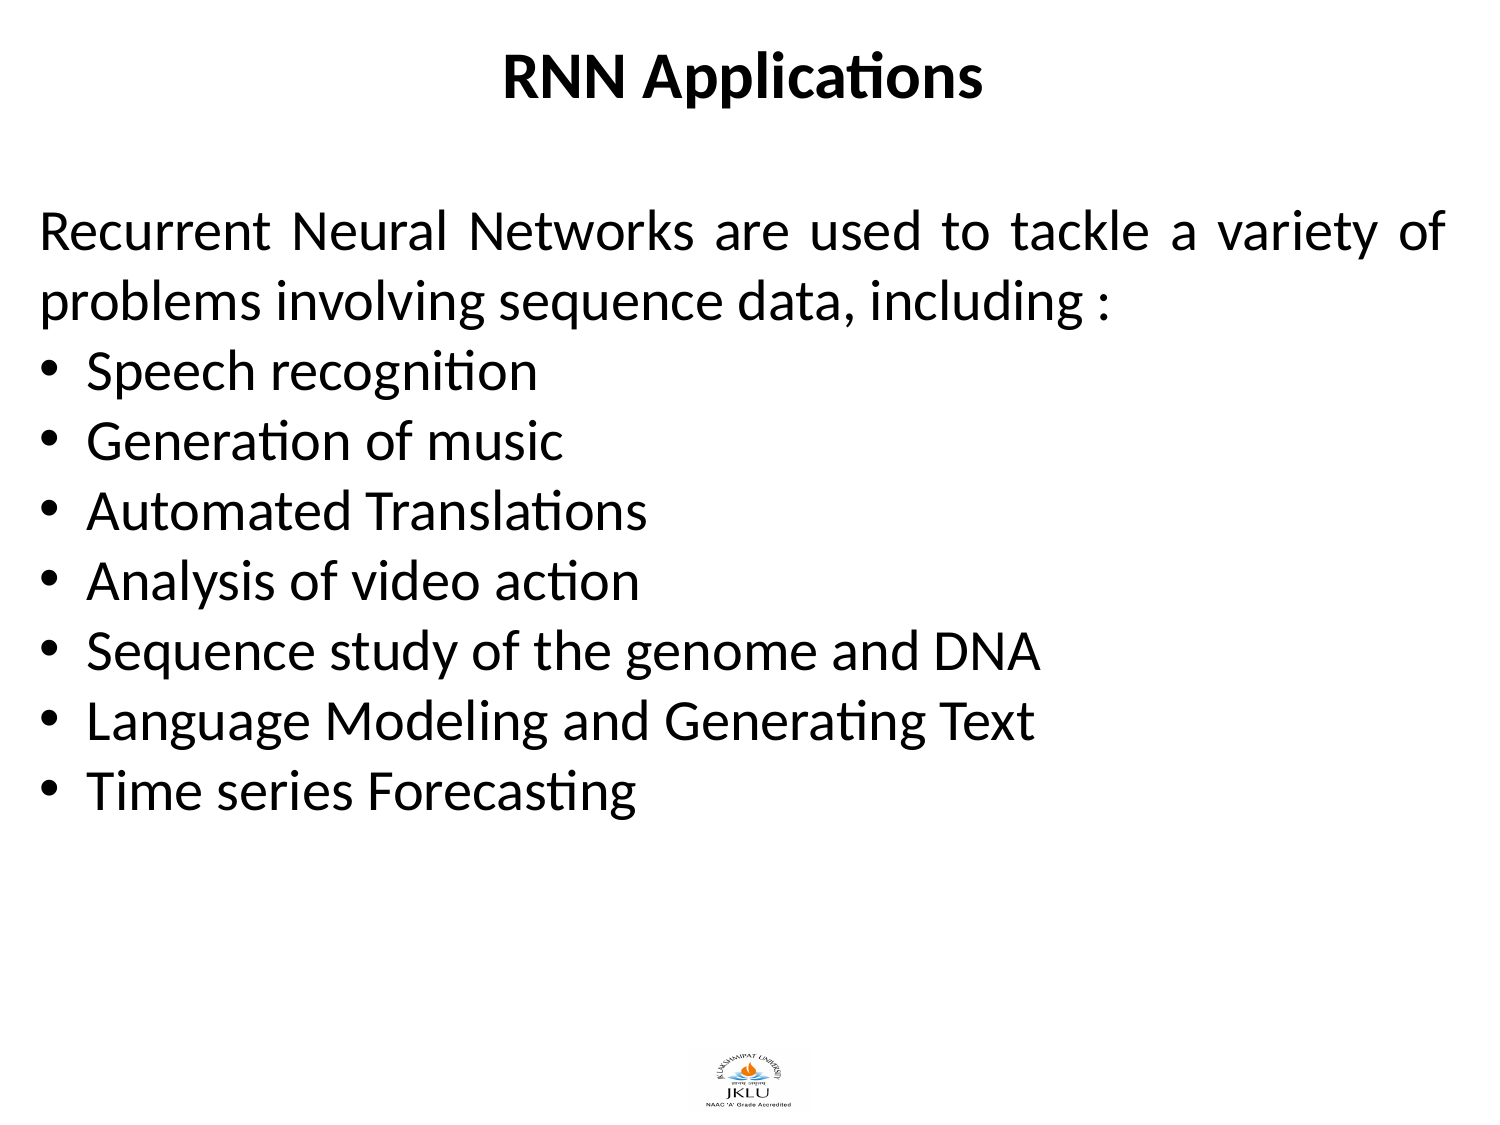

RNN Applications

Recurrent Neural Networks are used to tackle a variety of problems involving sequence data, including :
Speech recognition
Generation of music
Automated Translations
Analysis of video action
Sequence study of the genome and DNA
Language Modeling and Generating Text
Time series Forecasting